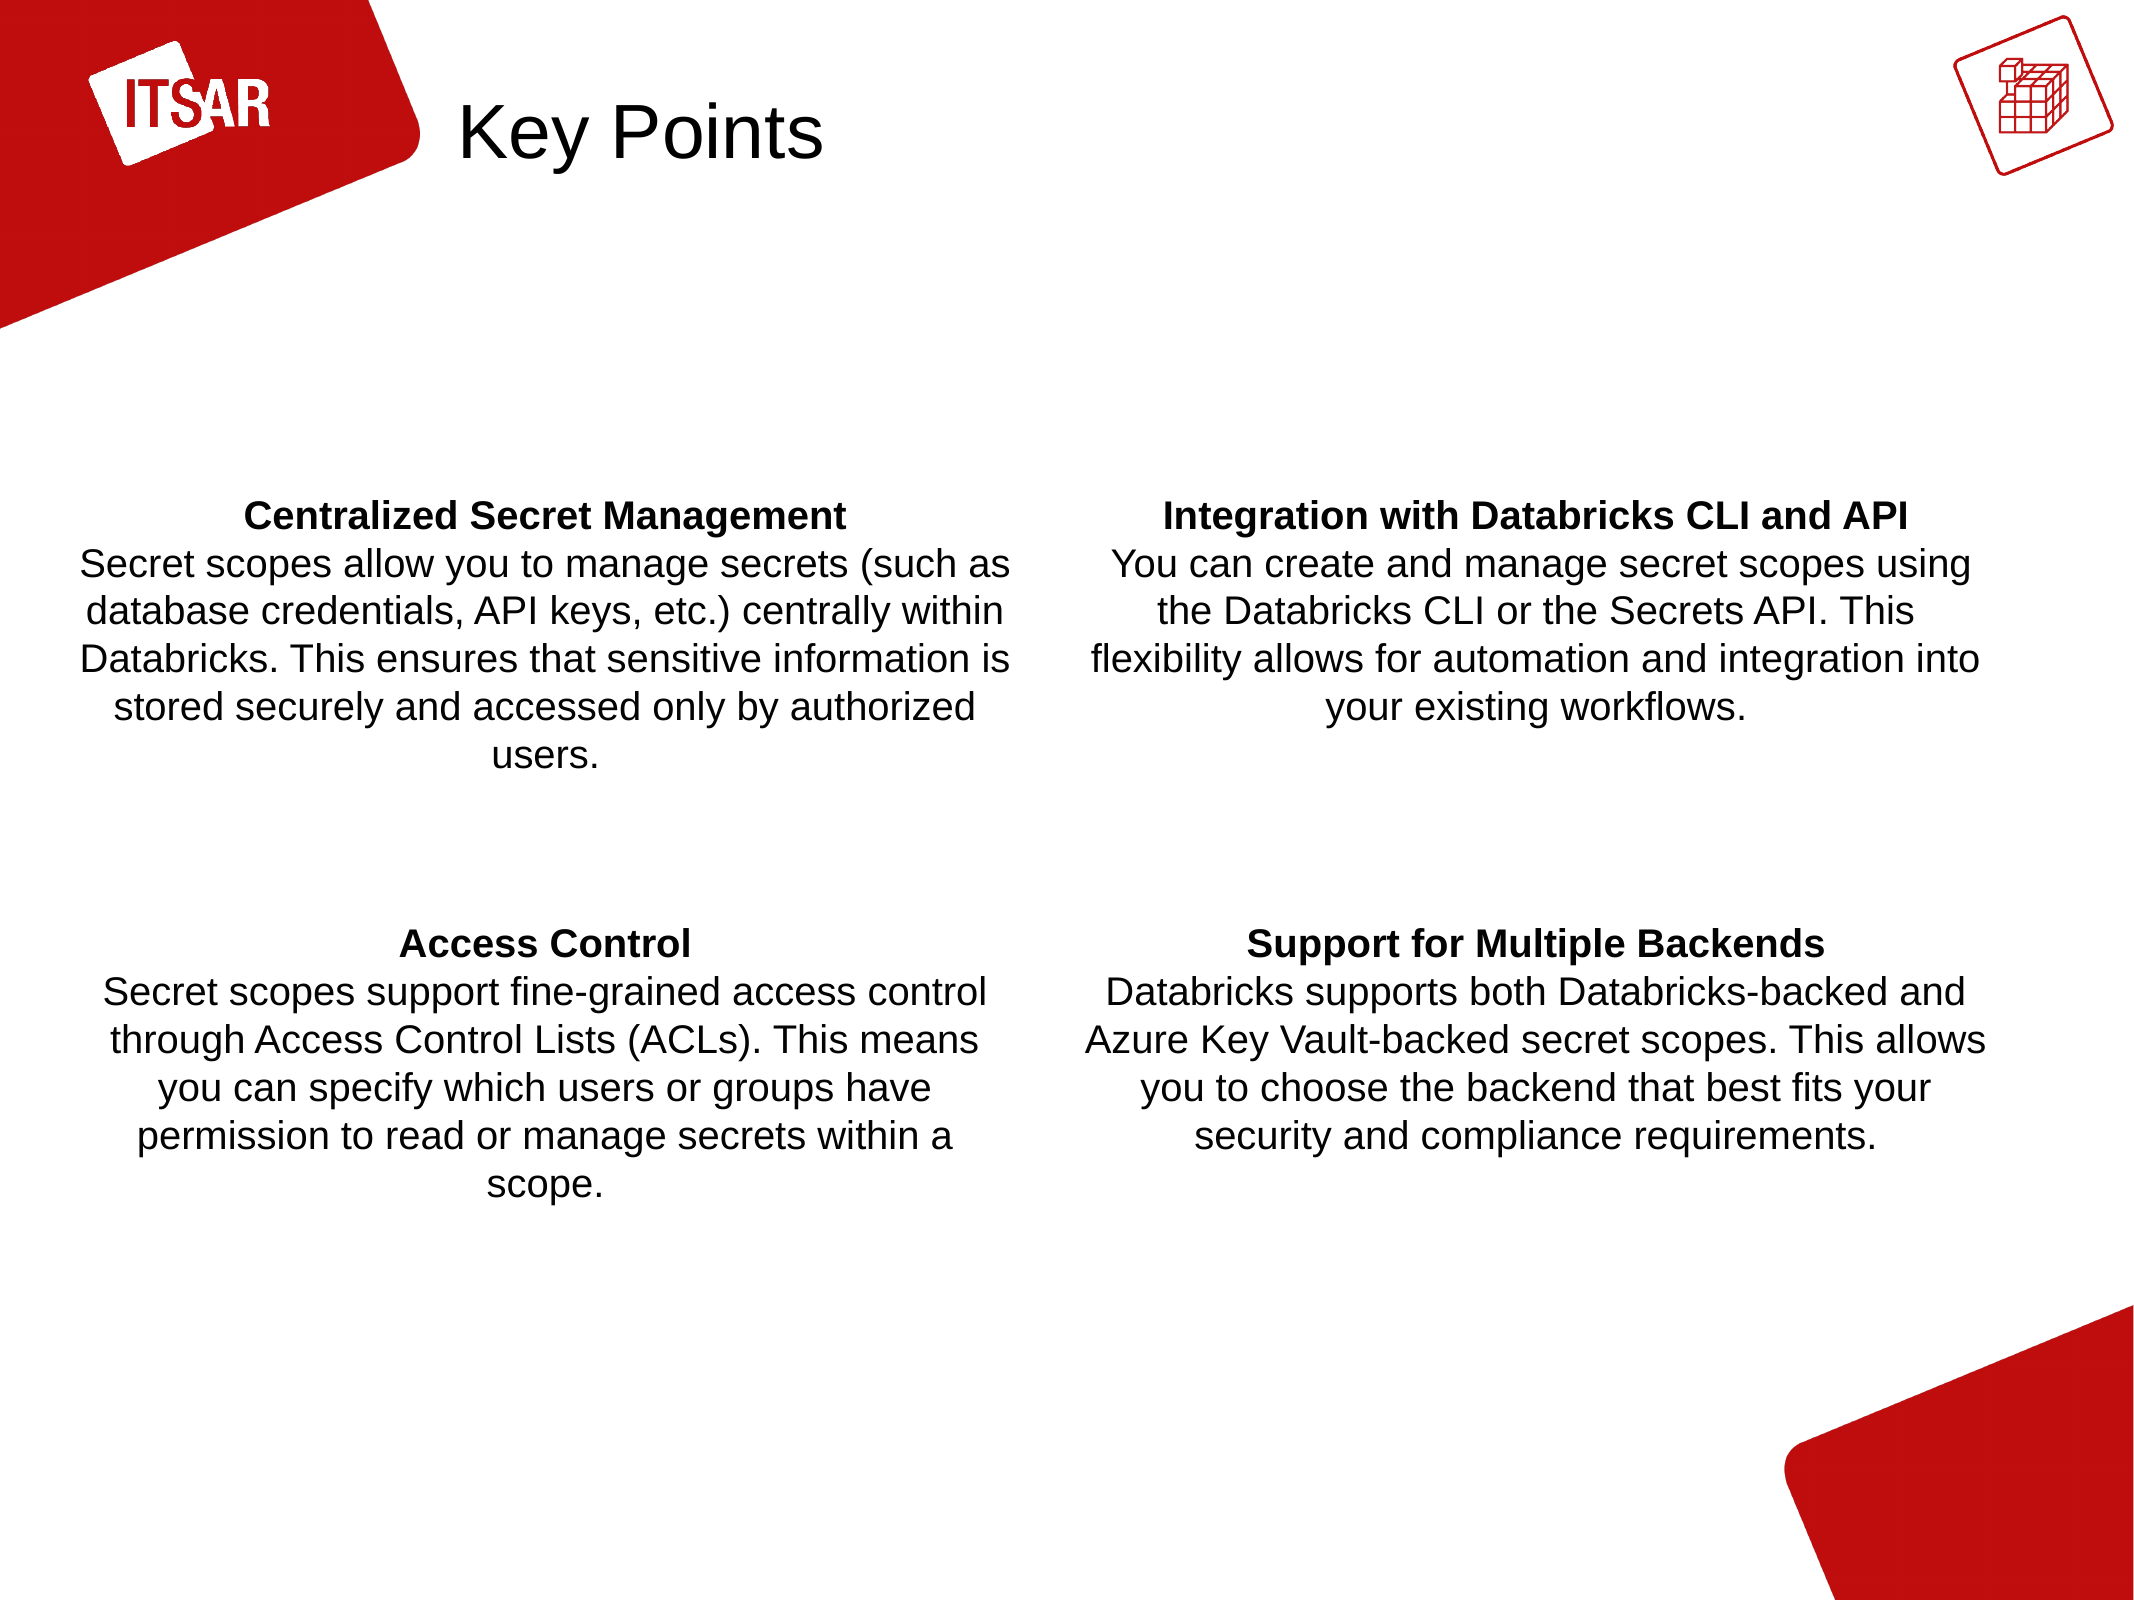

Key Points
Integration with Databricks CLI and API
 You can create and manage secret scopes using the Databricks CLI or the Secrets API. This flexibility allows for automation and integration into your existing workflows.
Centralized Secret Management
Secret scopes allow you to manage secrets (such as database credentials, API keys, etc.) centrally within Databricks. This ensures that sensitive information is stored securely and accessed only by authorized users.
Access Control
Secret scopes support fine-grained access control through Access Control Lists (ACLs). This means you can specify which users or groups have permission to read or manage secrets within a scope.
Support for Multiple Backends
Databricks supports both Databricks-backed and Azure Key Vault-backed secret scopes. This allows you to choose the backend that best fits your security and compliance requirements.